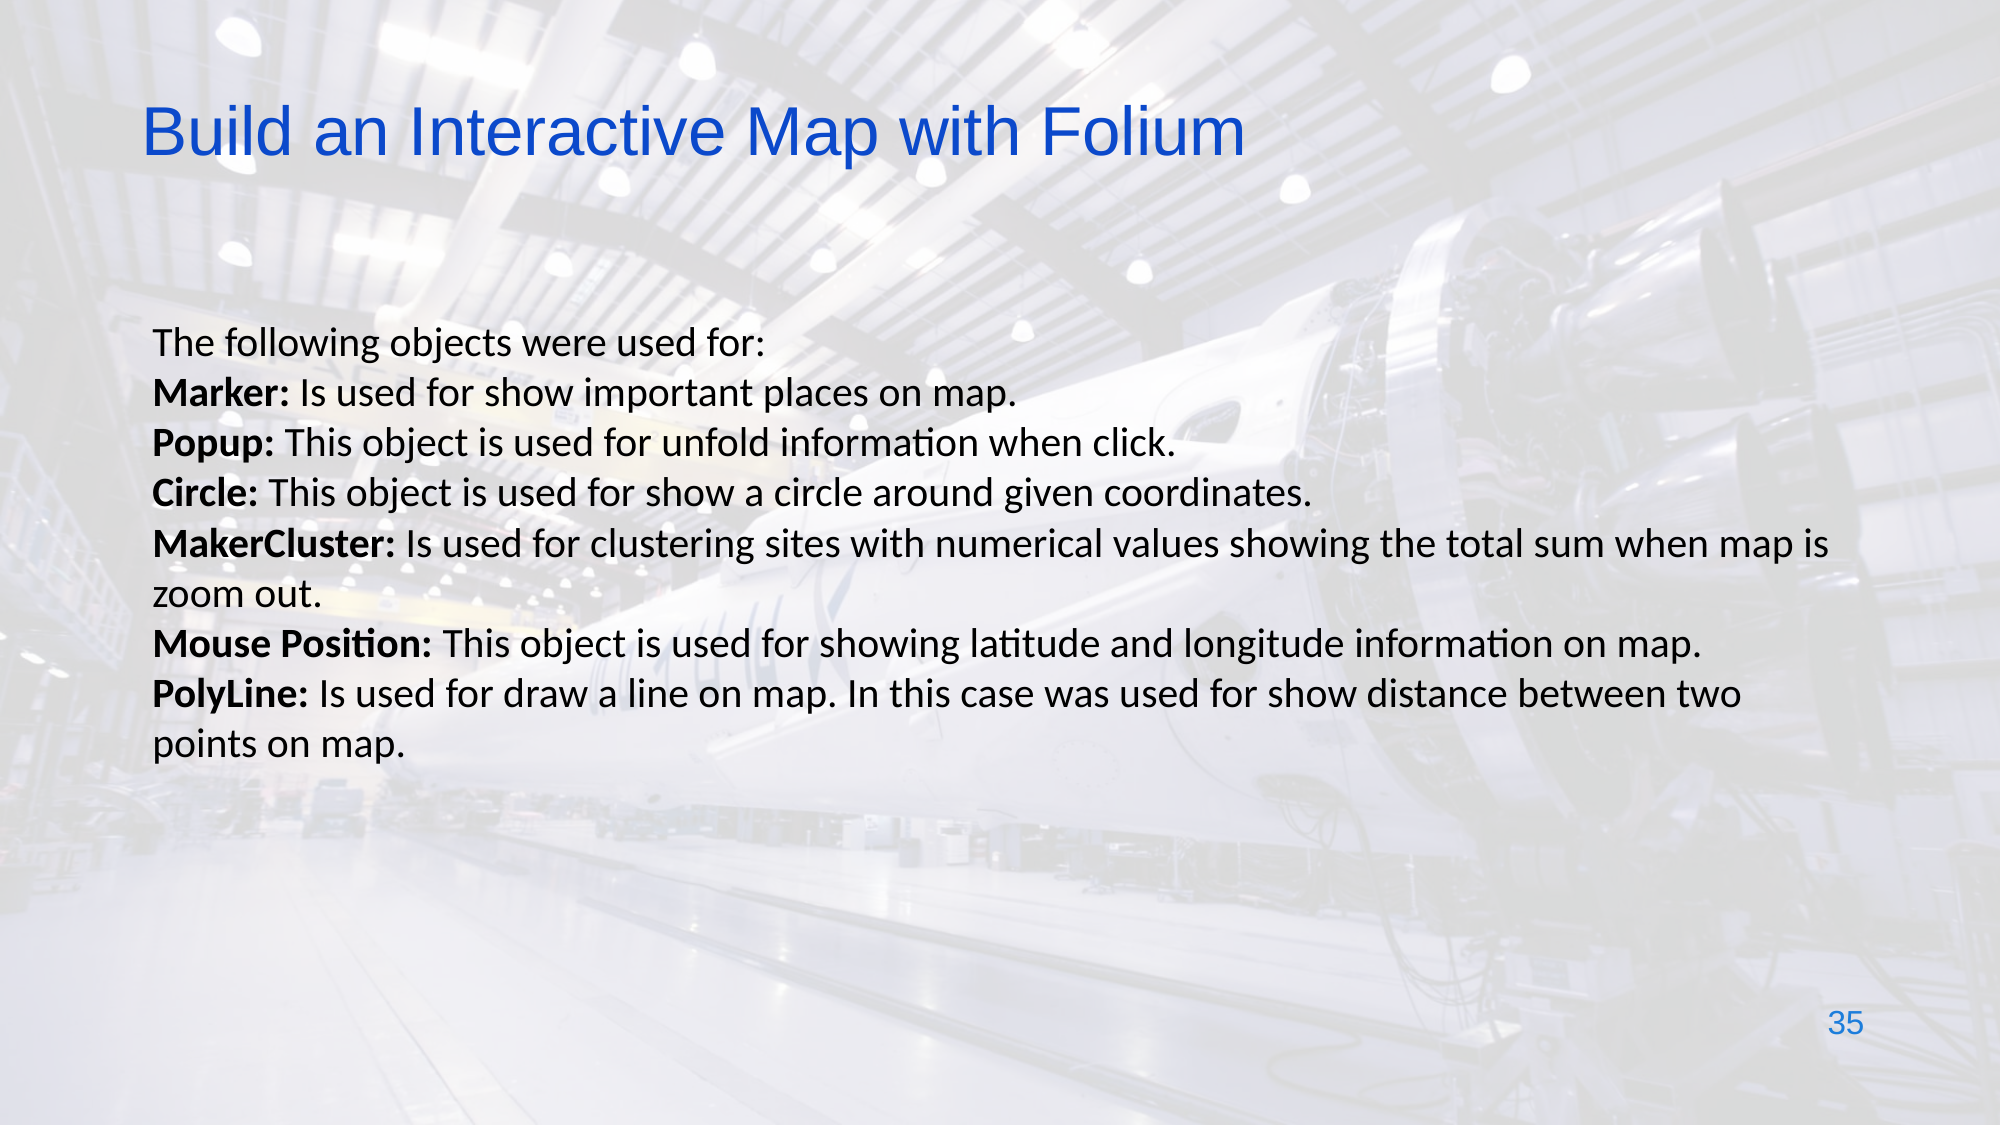

Build an Interactive Map with Folium
The following objects were used for:
Marker: Is used for show important places on map.
Popup: This object is used for unfold information when click.
Circle: This object is used for show a circle around given coordinates.
MakerCluster: Is used for clustering sites with numerical values showing the total sum when map is zoom out.
Mouse Position: This object is used for showing latitude and longitude information on map.
PolyLine: Is used for draw a line on map. In this case was used for show distance between two points on map.
35